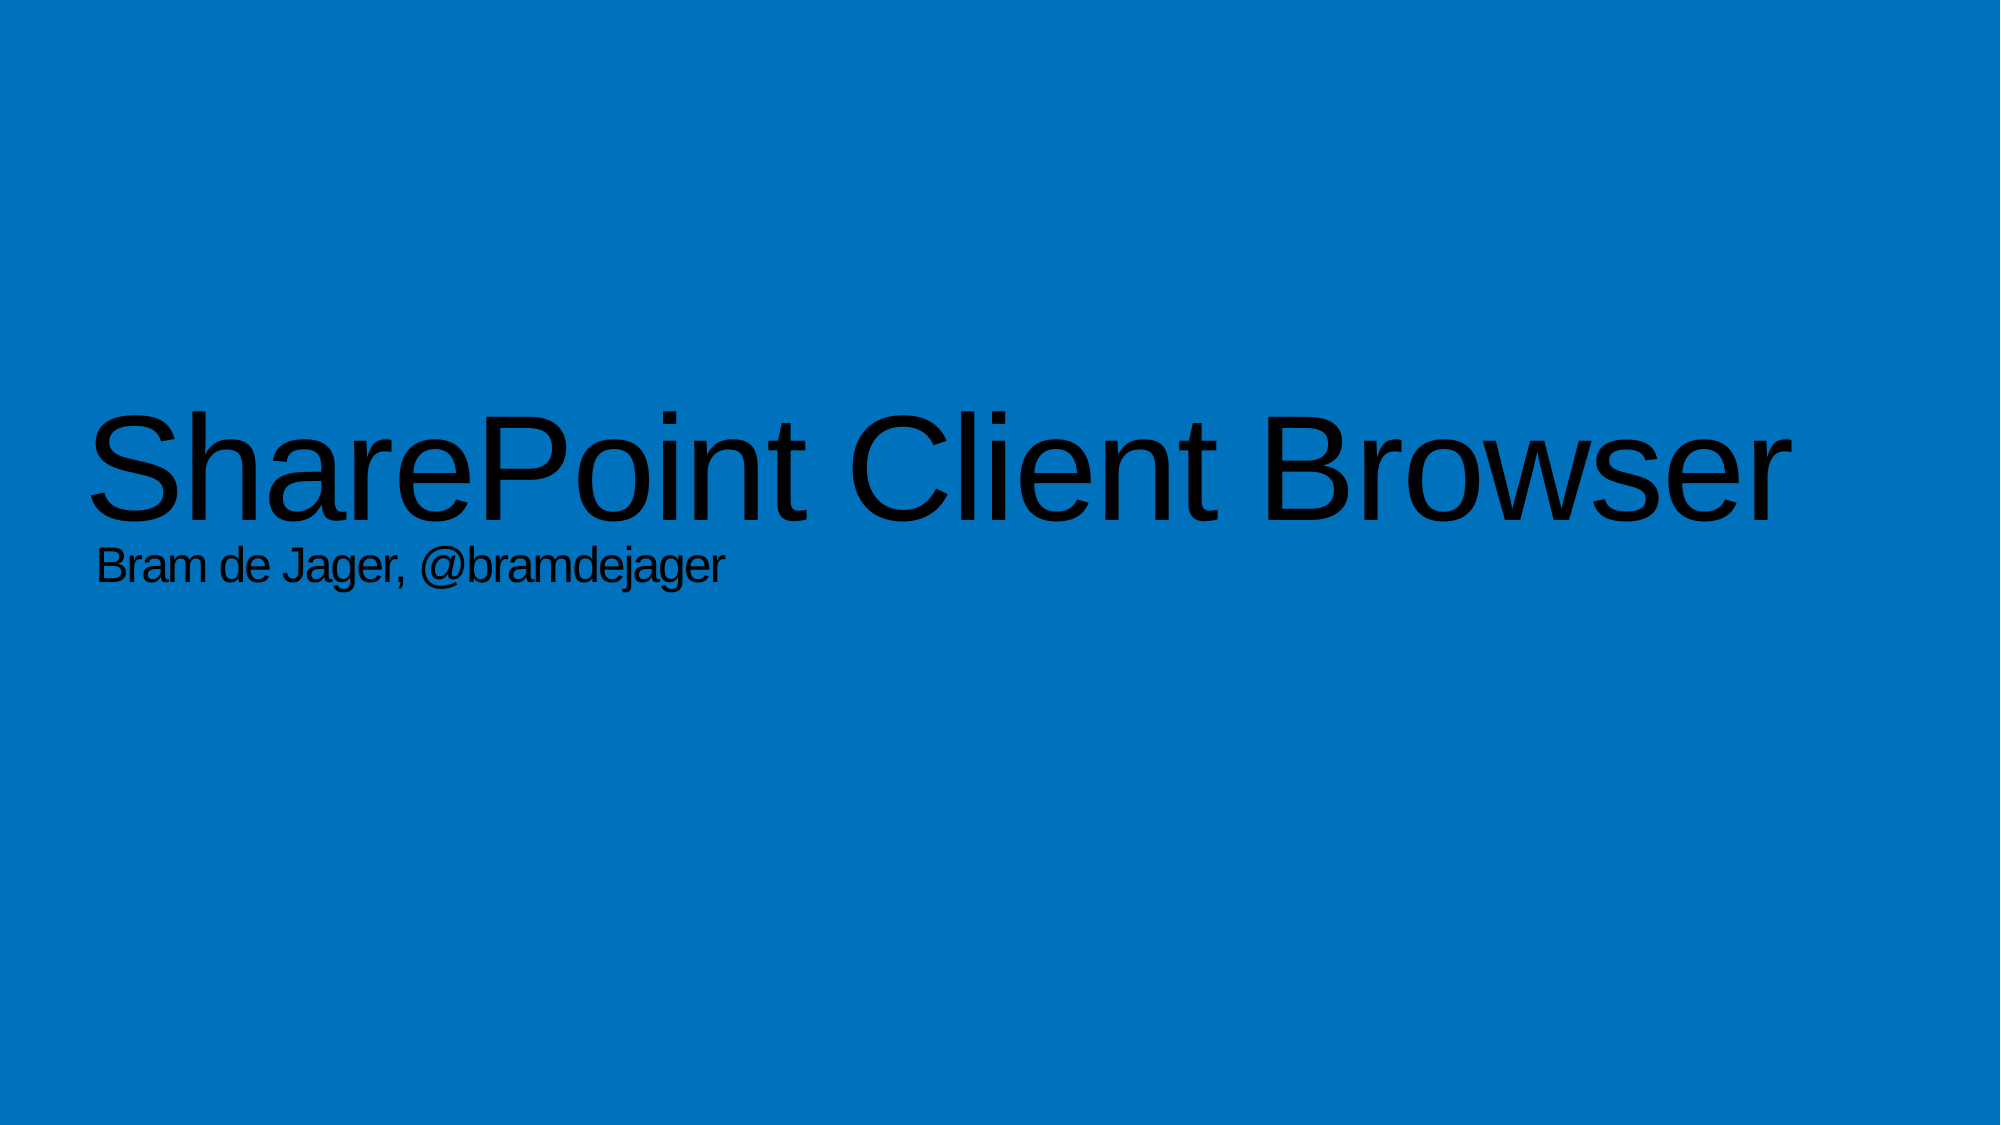

SharePoint Client Browser
Bram de Jager, @bramdejager